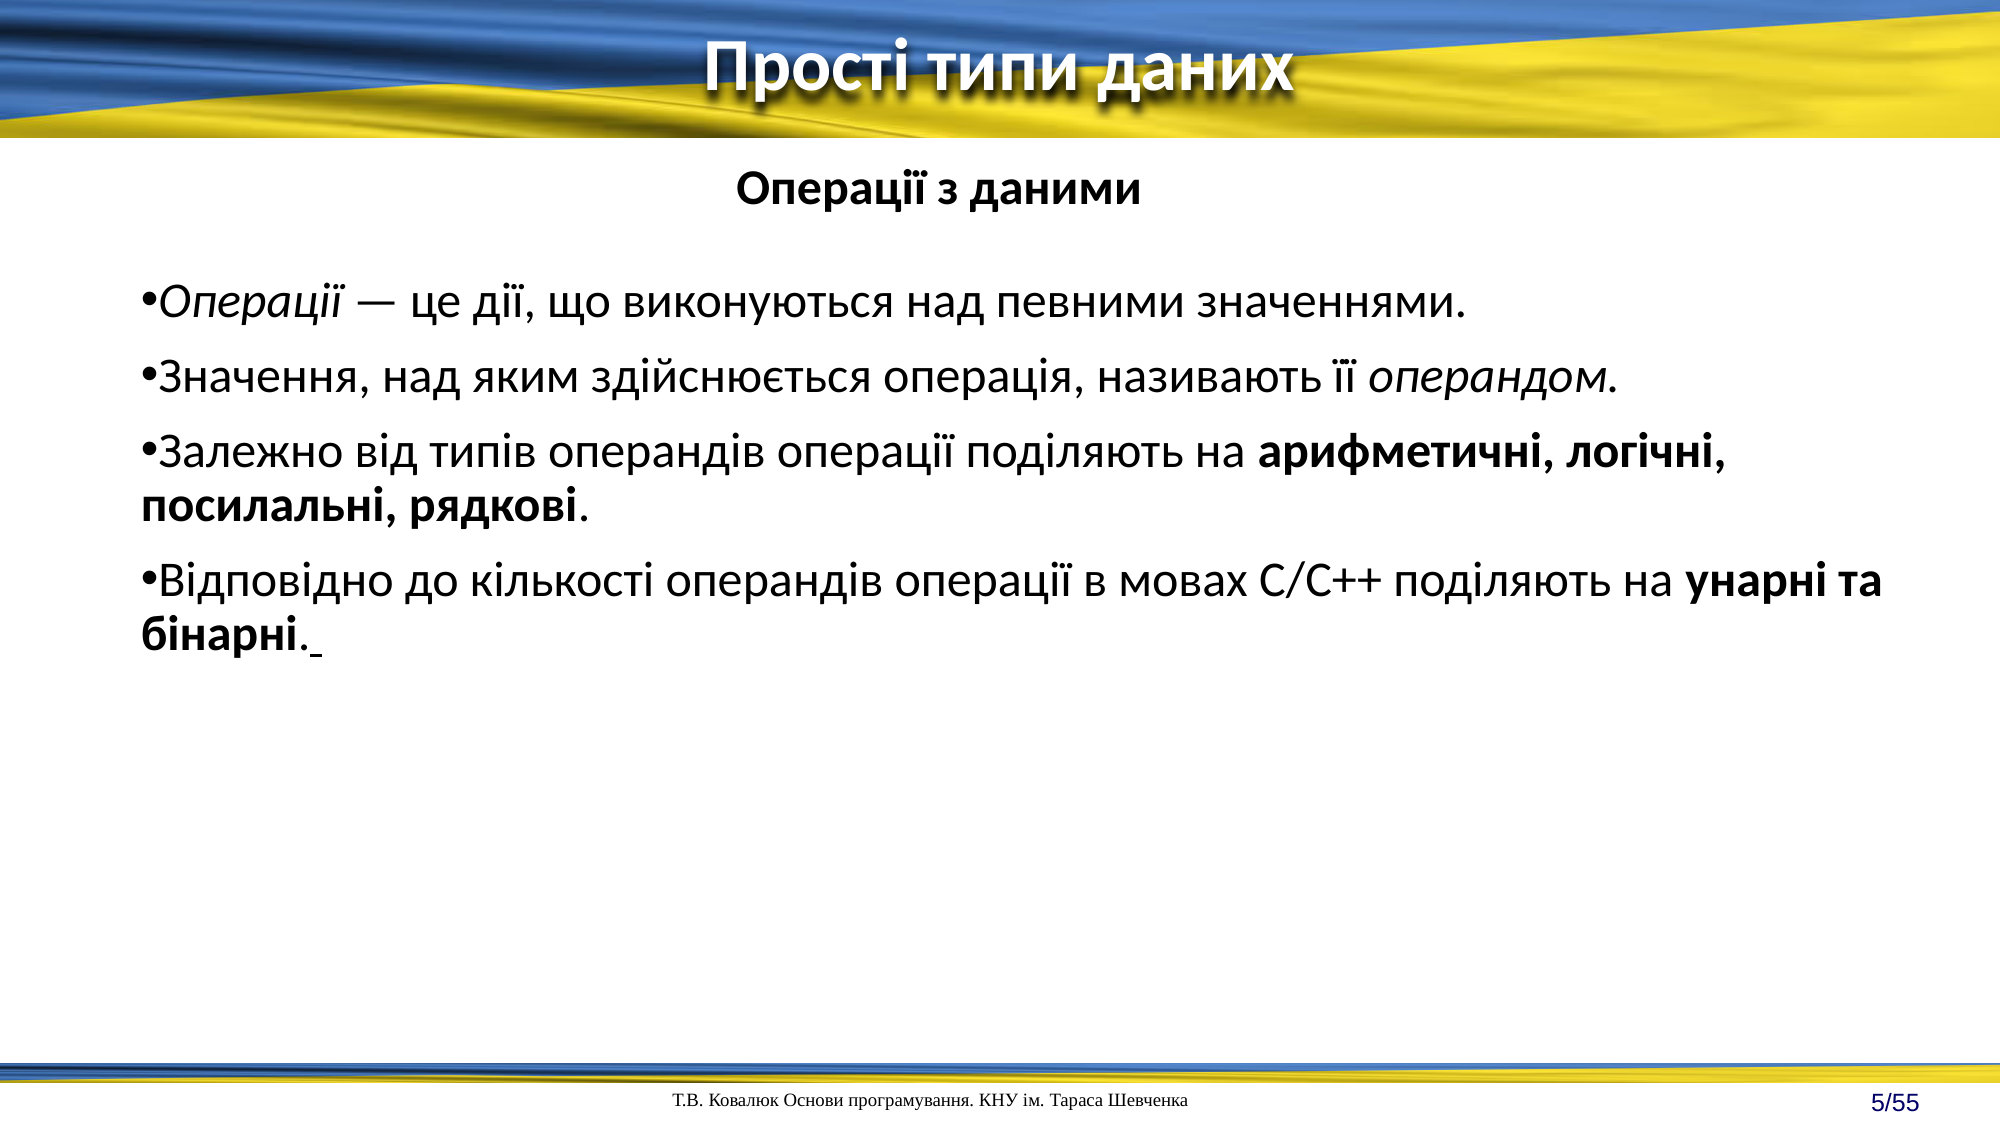

Прості типи даних
Операції з даними
Операції — це дії, що виконуються над певними значеннями.
Значення, над яким здійснюється операція, називають її операндом.
Залежно від типів операндів операції поділяють на арифметичні, логічні, посилальні, рядкові.
Відповідно до кількості операндів операції в мовах С/С++ поділяють на унарні та бінарні.